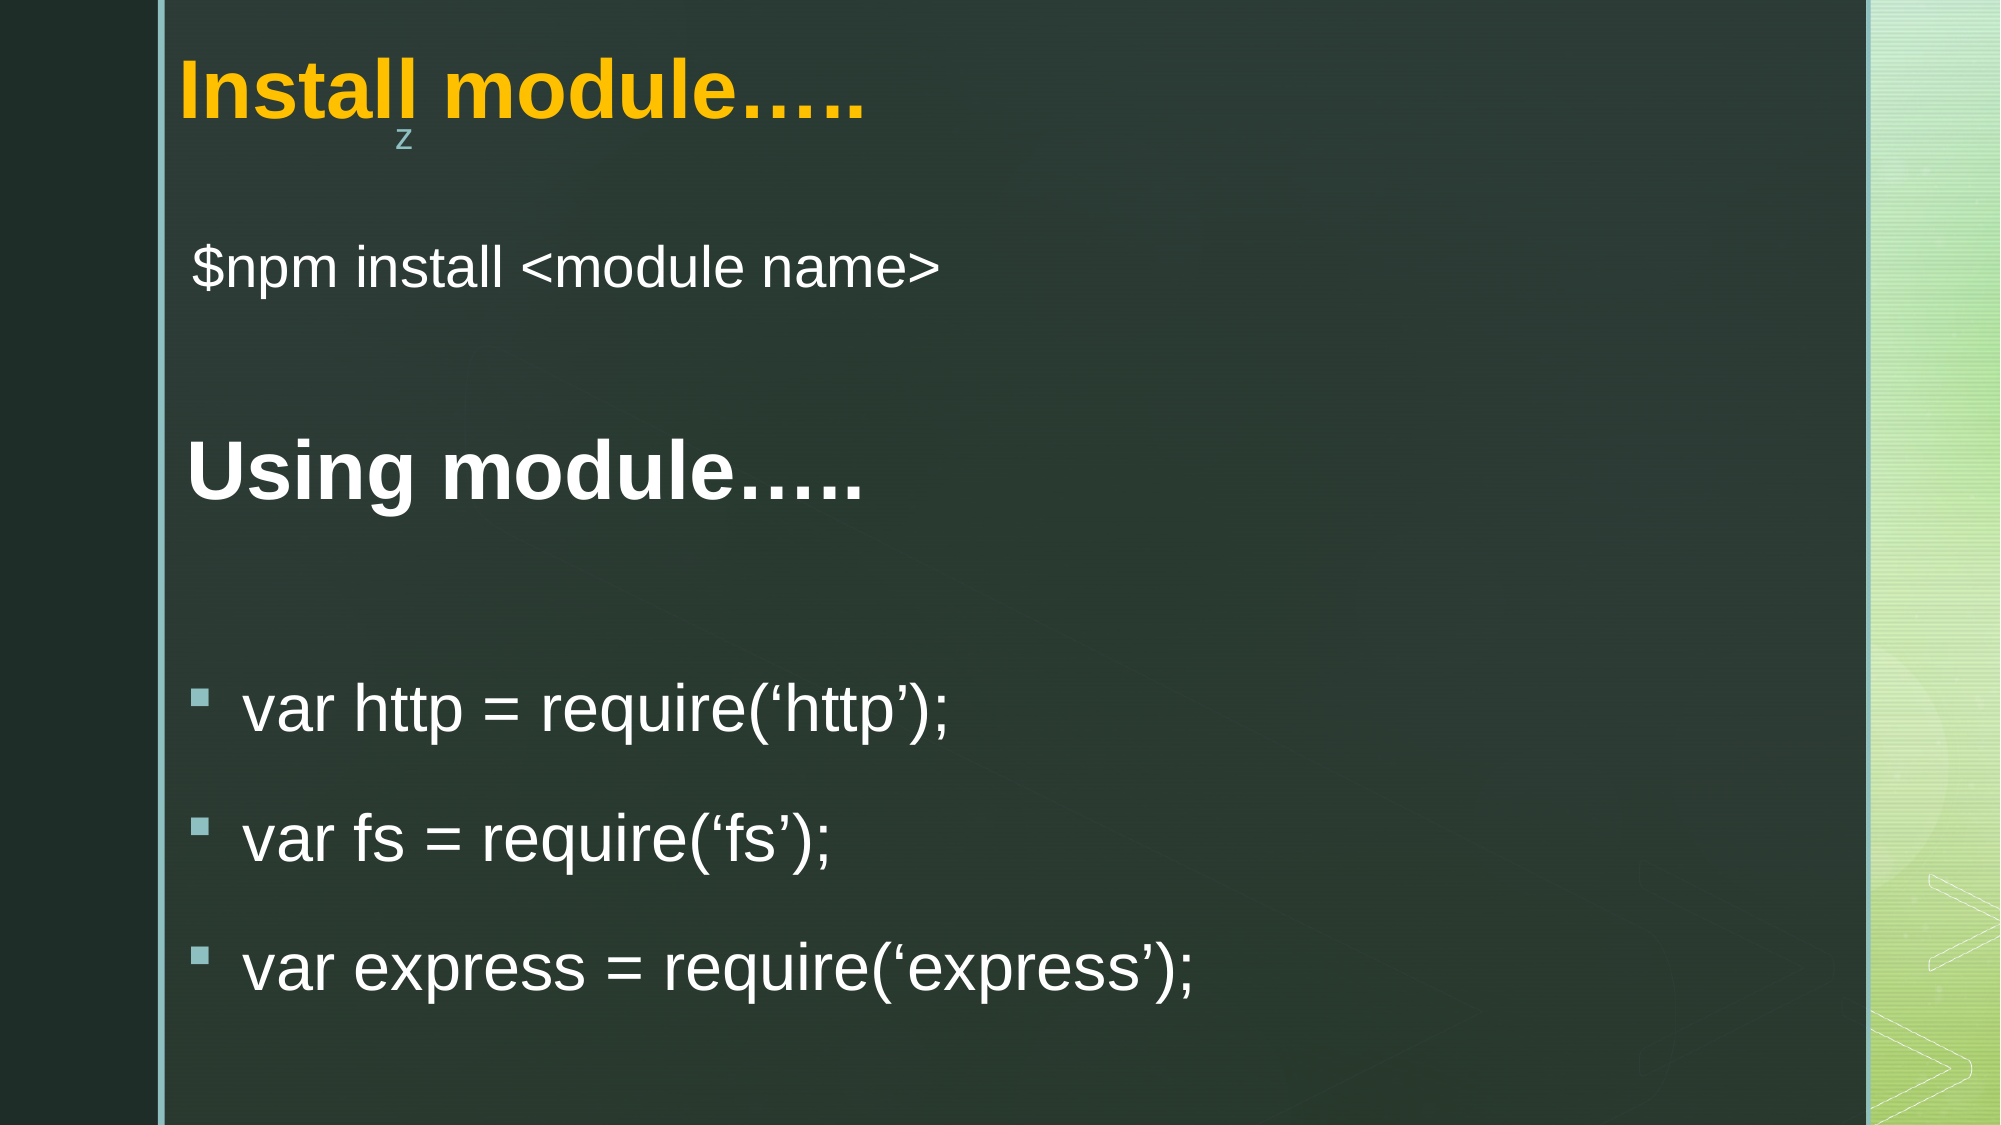

# Install module…..
$npm install <module name>
Using module…..
var http = require(‘http’);
var fs = require(‘fs’);
var express = require(‘express’);